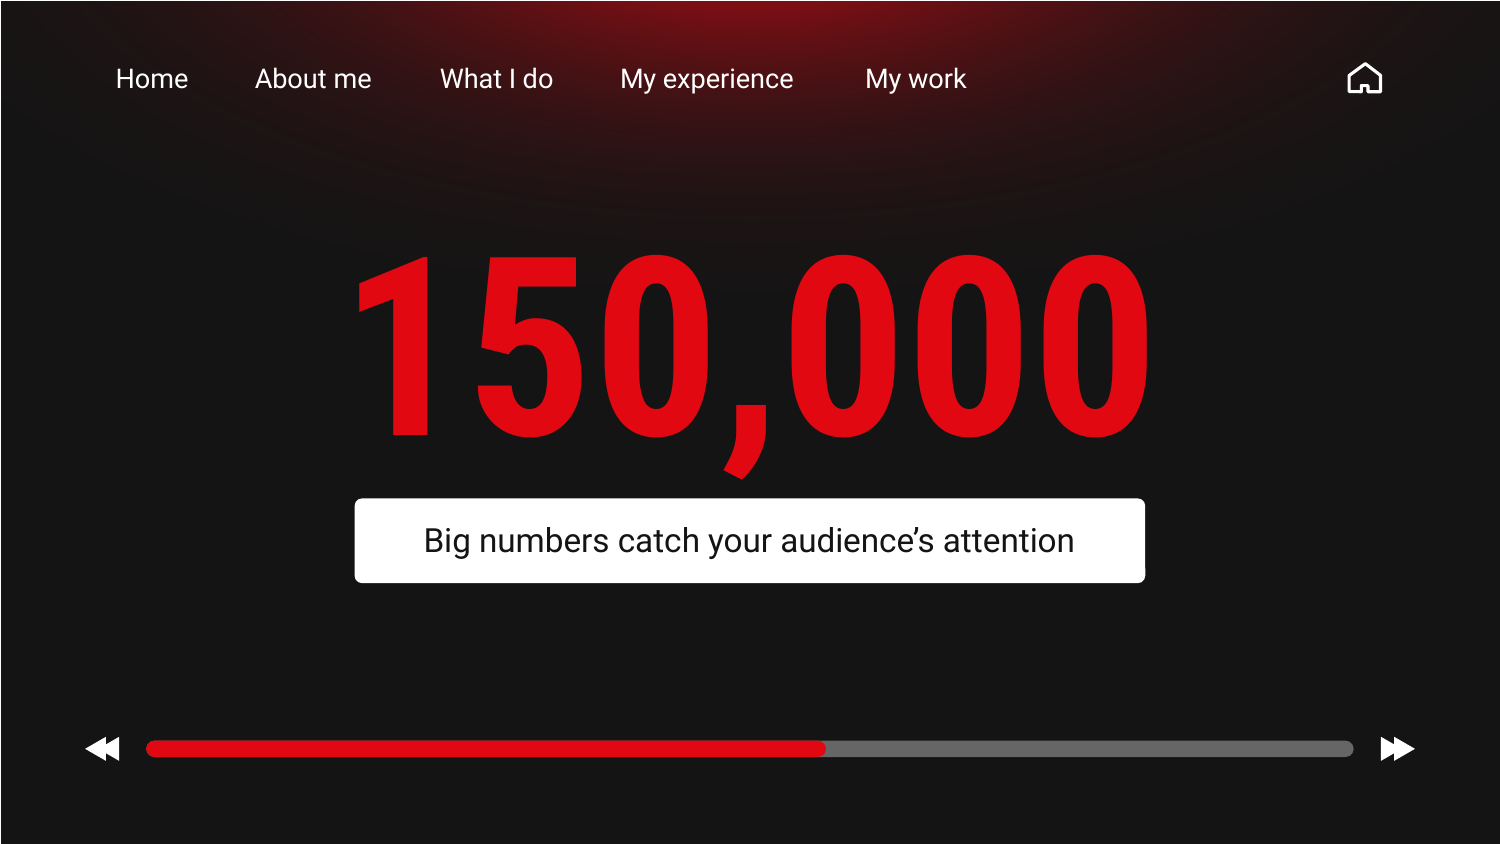

Home
About me
What I do
My experience
My work

# 150,000

Big numbers catch your audience’s attention